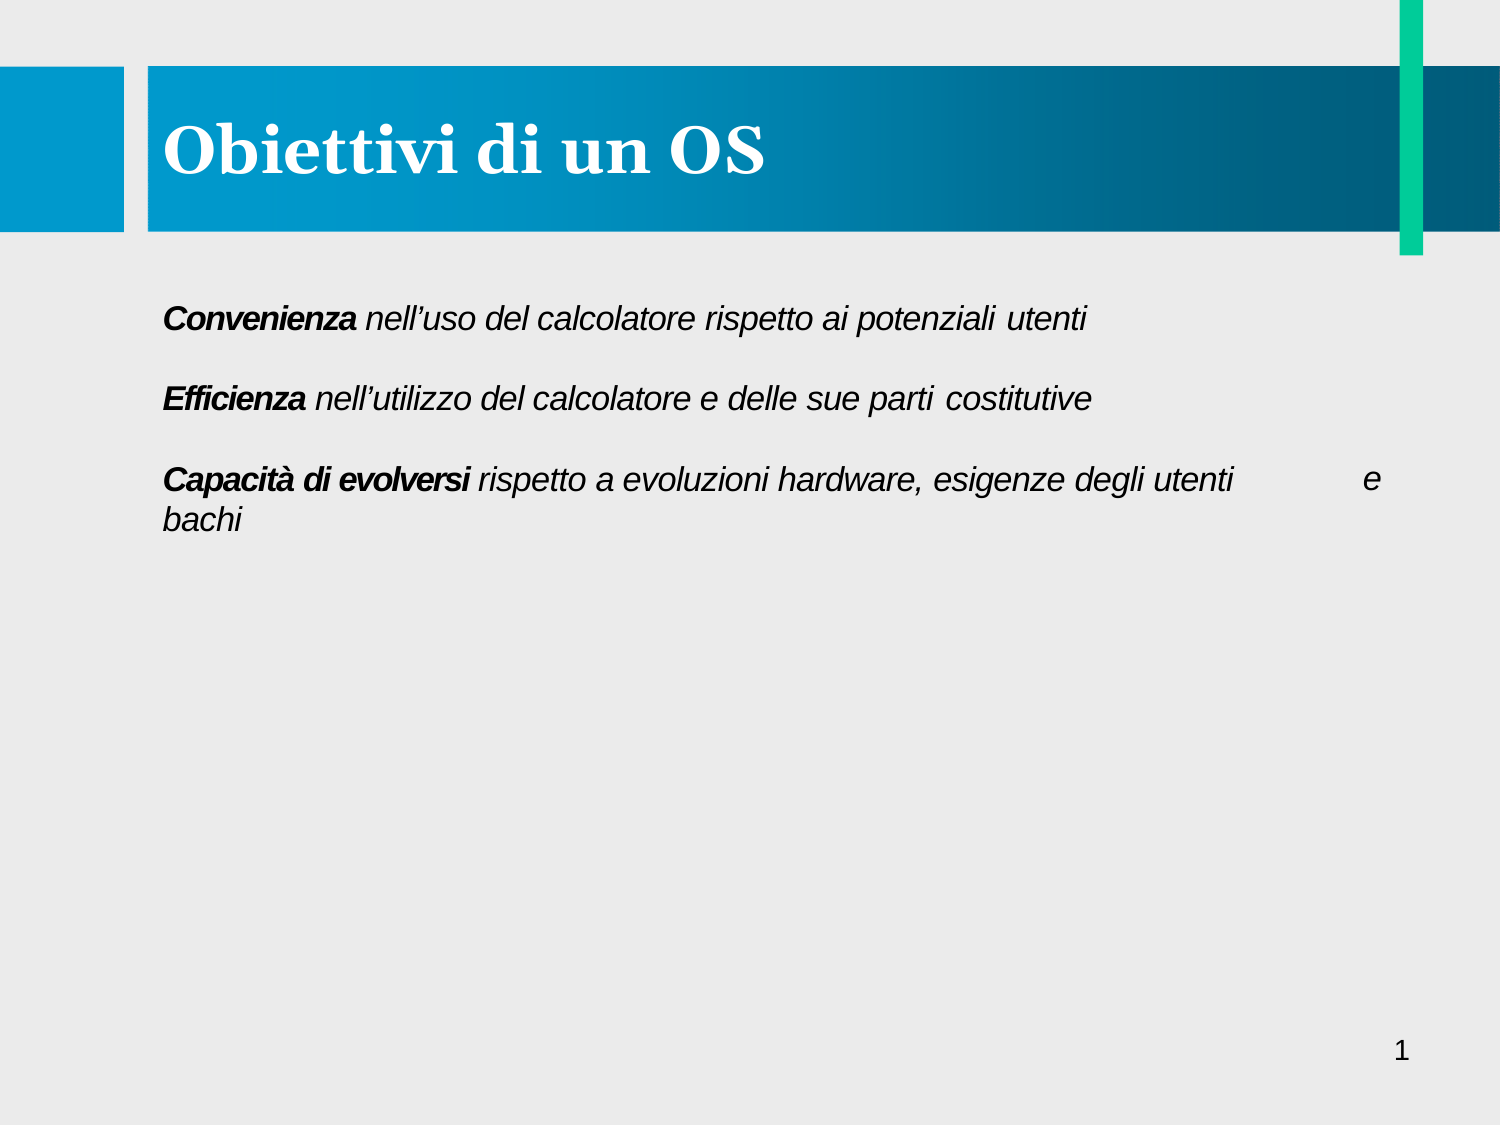

# Obiettivi di un OS

Convenienza nell’uso del calcolatore rispetto ai potenziali utenti
Efficienza nell’utilizzo del calcolatore e delle sue parti costitutive
Capacità di evolversi rispetto a evoluzioni hardware, esigenze degli utenti  bachi
e
1